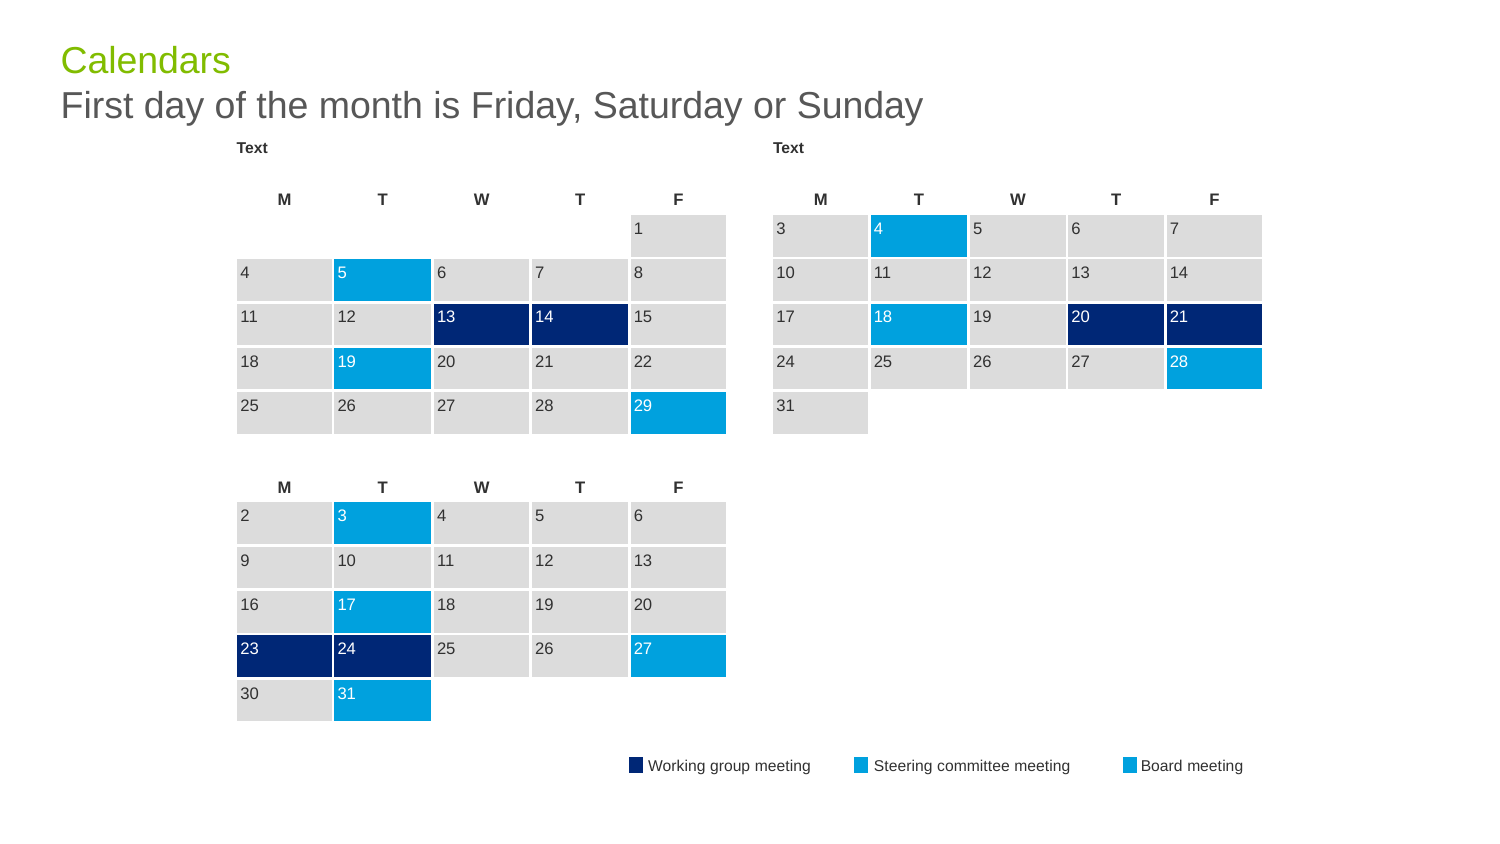

# Calendars First day of the month is Friday, Saturday or Sunday
Text
Text
| M | T | W | T | F |
| --- | --- | --- | --- | --- |
|  |  |  |  | 1 |
| 4 | 5 | 6 | 7 | 8 |
| 11 | 12 | 13 | 14 | 15 |
| 18 | 19 | 20 | 21 | 22 |
| 25 | 26 | 27 | 28 | 29 |
| M | T | W | T | F |
| --- | --- | --- | --- | --- |
| 3 | 4 | 5 | 6 | 7 |
| 10 | 11 | 12 | 13 | 14 |
| 17 | 18 | 19 | 20 | 21 |
| 24 | 25 | 26 | 27 | 28 |
| 31 |  |  |  |  |
| M | T | W | T | F |
| --- | --- | --- | --- | --- |
| 2 | 3 | 4 | 5 | 6 |
| 9 | 10 | 11 | 12 | 13 |
| 16 | 17 | 18 | 19 | 20 |
| 23 | 24 | 25 | 26 | 27 |
| 30 | 31 |  |  |  |
Working group meeting
Steering committee meeting
Board meeting